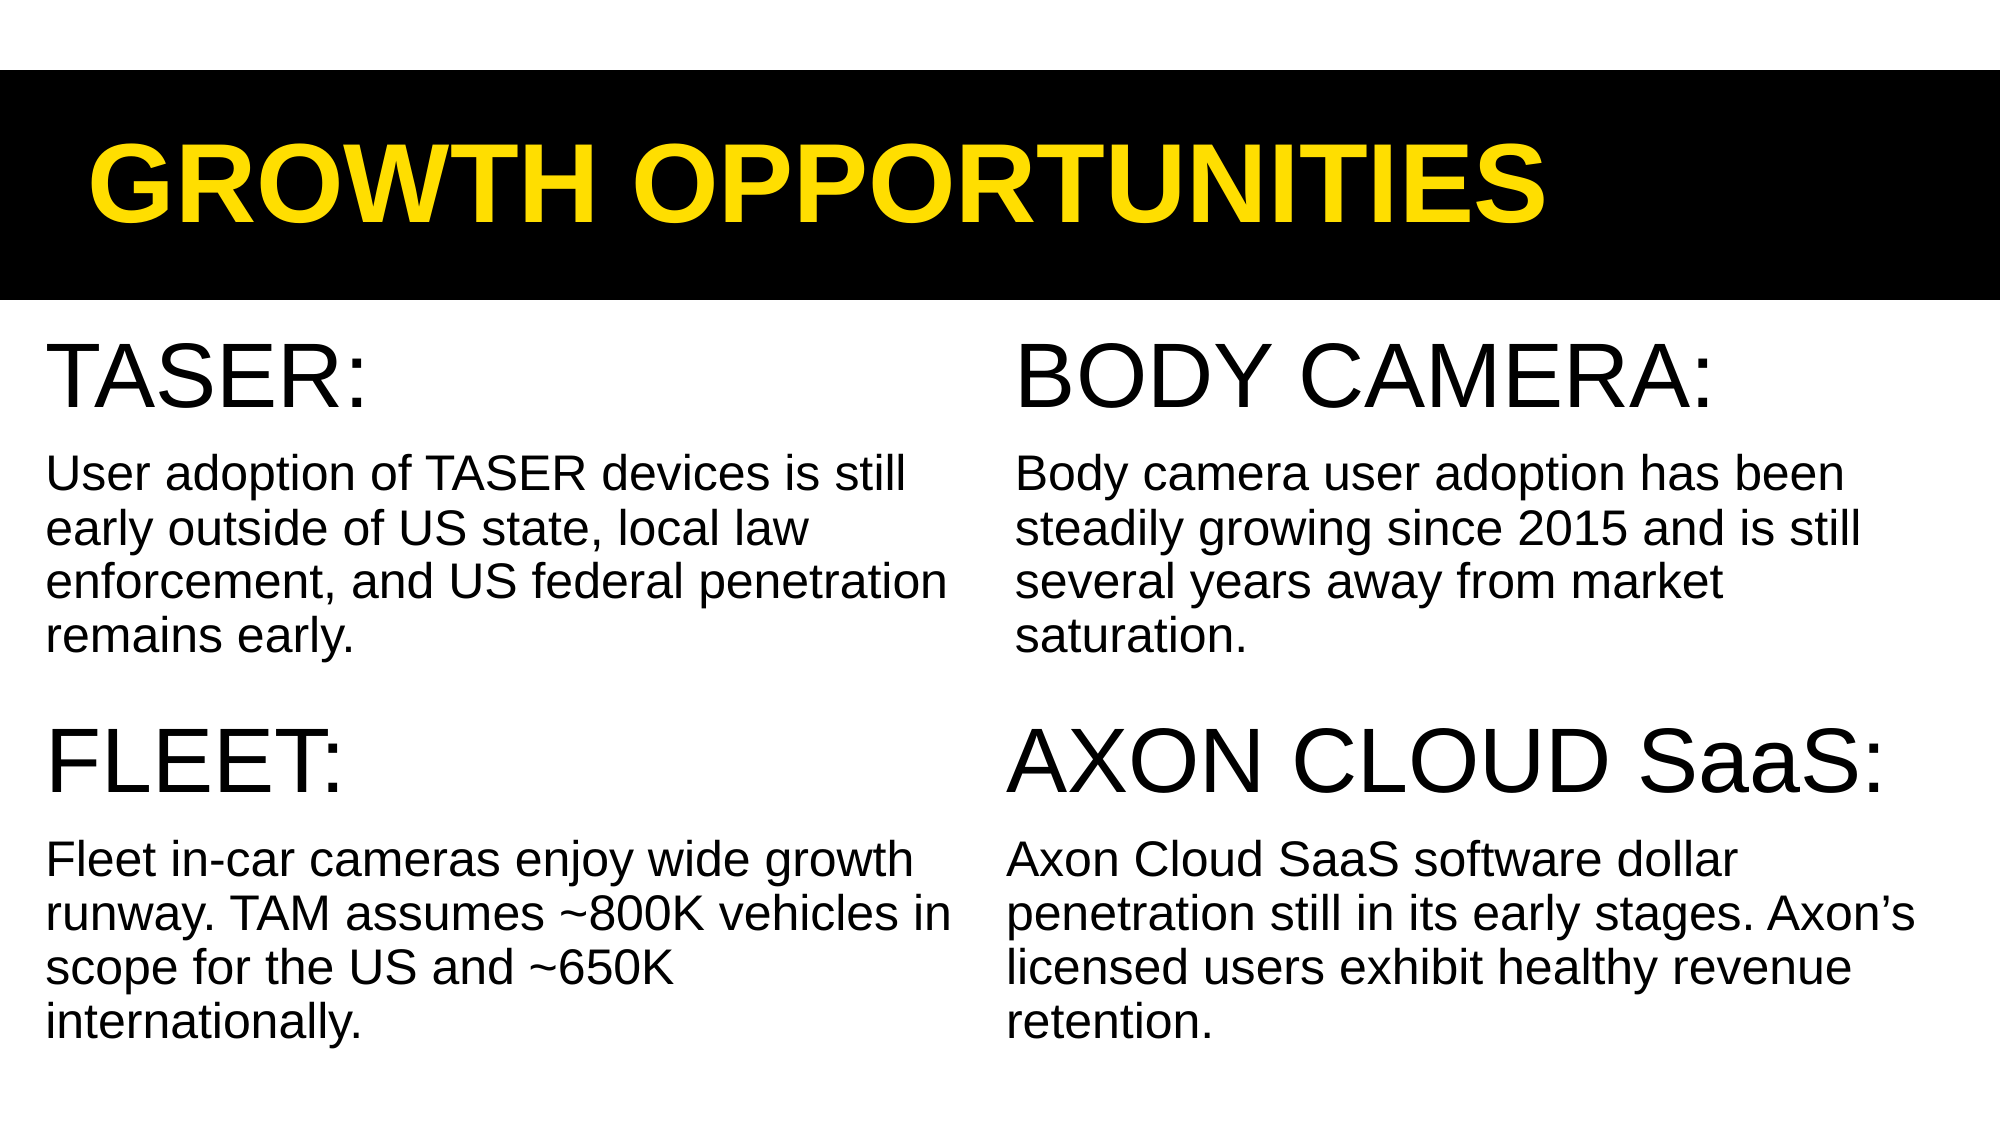

GROWTH OPPORTUNITIES
TASER:
User adoption of TASER devices is still early outside of US state, local law enforcement, and US federal penetration remains early.
BODY CAMERA:
Body camera user adoption has been steadily growing since 2015 and is still several years away from market saturation.
AXON CLOUD SaaS:
Axon Cloud SaaS software dollar penetration still in its early stages. Axon’s licensed users exhibit healthy revenue retention.
FLEET:
Fleet in-car cameras enjoy wide growth runway. TAM assumes ~800K vehicles in scope for the US and ~650K internationally.